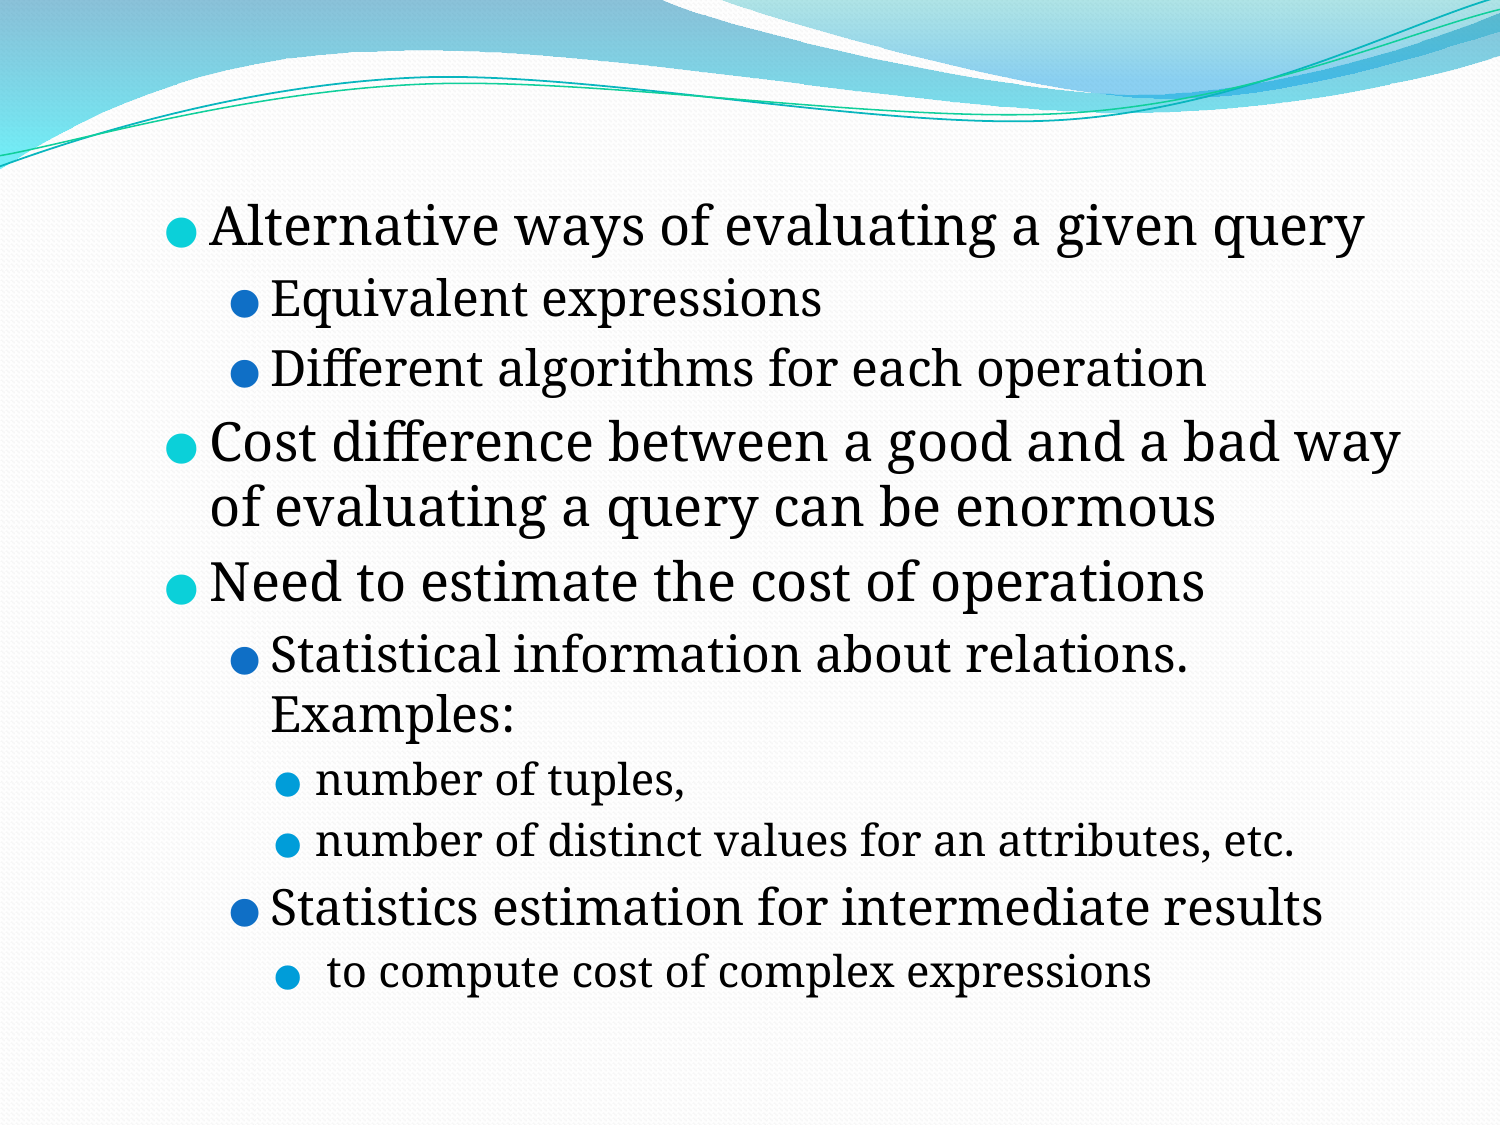

Alternative ways of evaluating a given query
Equivalent expressions
Different algorithms for each operation
Cost difference between a good and a bad way of evaluating a query can be enormous
Need to estimate the cost of operations
Statistical information about relations. Examples:
number of tuples,
number of distinct values for an attributes, etc.
Statistics estimation for intermediate results
 to compute cost of complex expressions